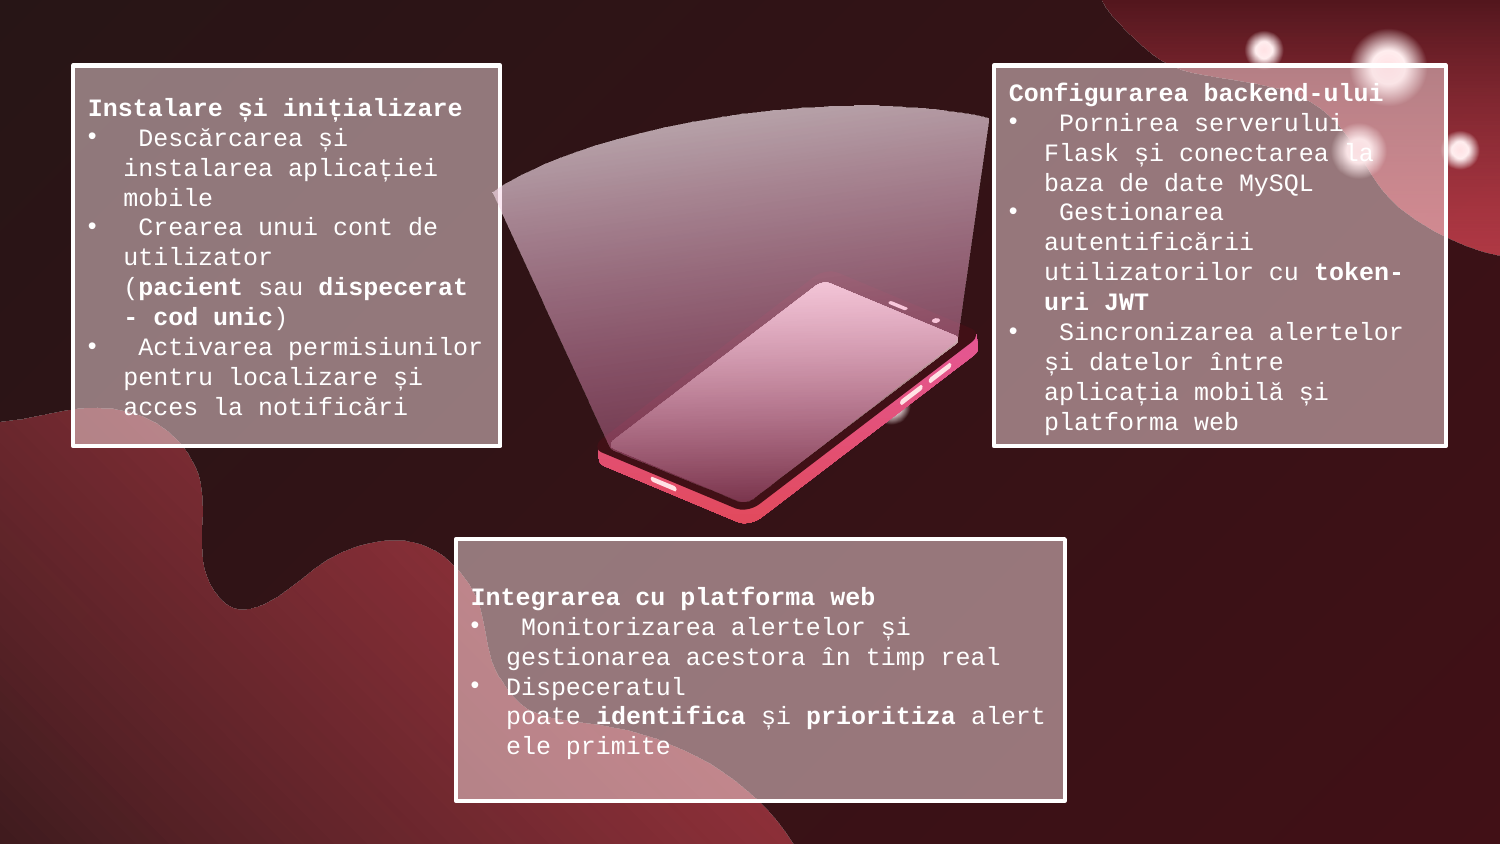

Instalare și inițializare
 Descărcarea și instalarea aplicației mobile
 Crearea unui cont de utilizator (pacient sau dispecerat - cod unic)
 Activarea permisiunilor pentru localizare și acces la notificări
Configurarea backend-ului
 Pornirea serverului Flask și conectarea la baza de date MySQL
 Gestionarea autentificării utilizatorilor cu token-uri JWT
 Sincronizarea alertelor și datelor între aplicația mobilă și platforma web

Integrarea cu platforma web
 Monitorizarea alertelor și gestionarea acestora în timp real
Dispeceratul poate identifica și prioritiza alertele primite